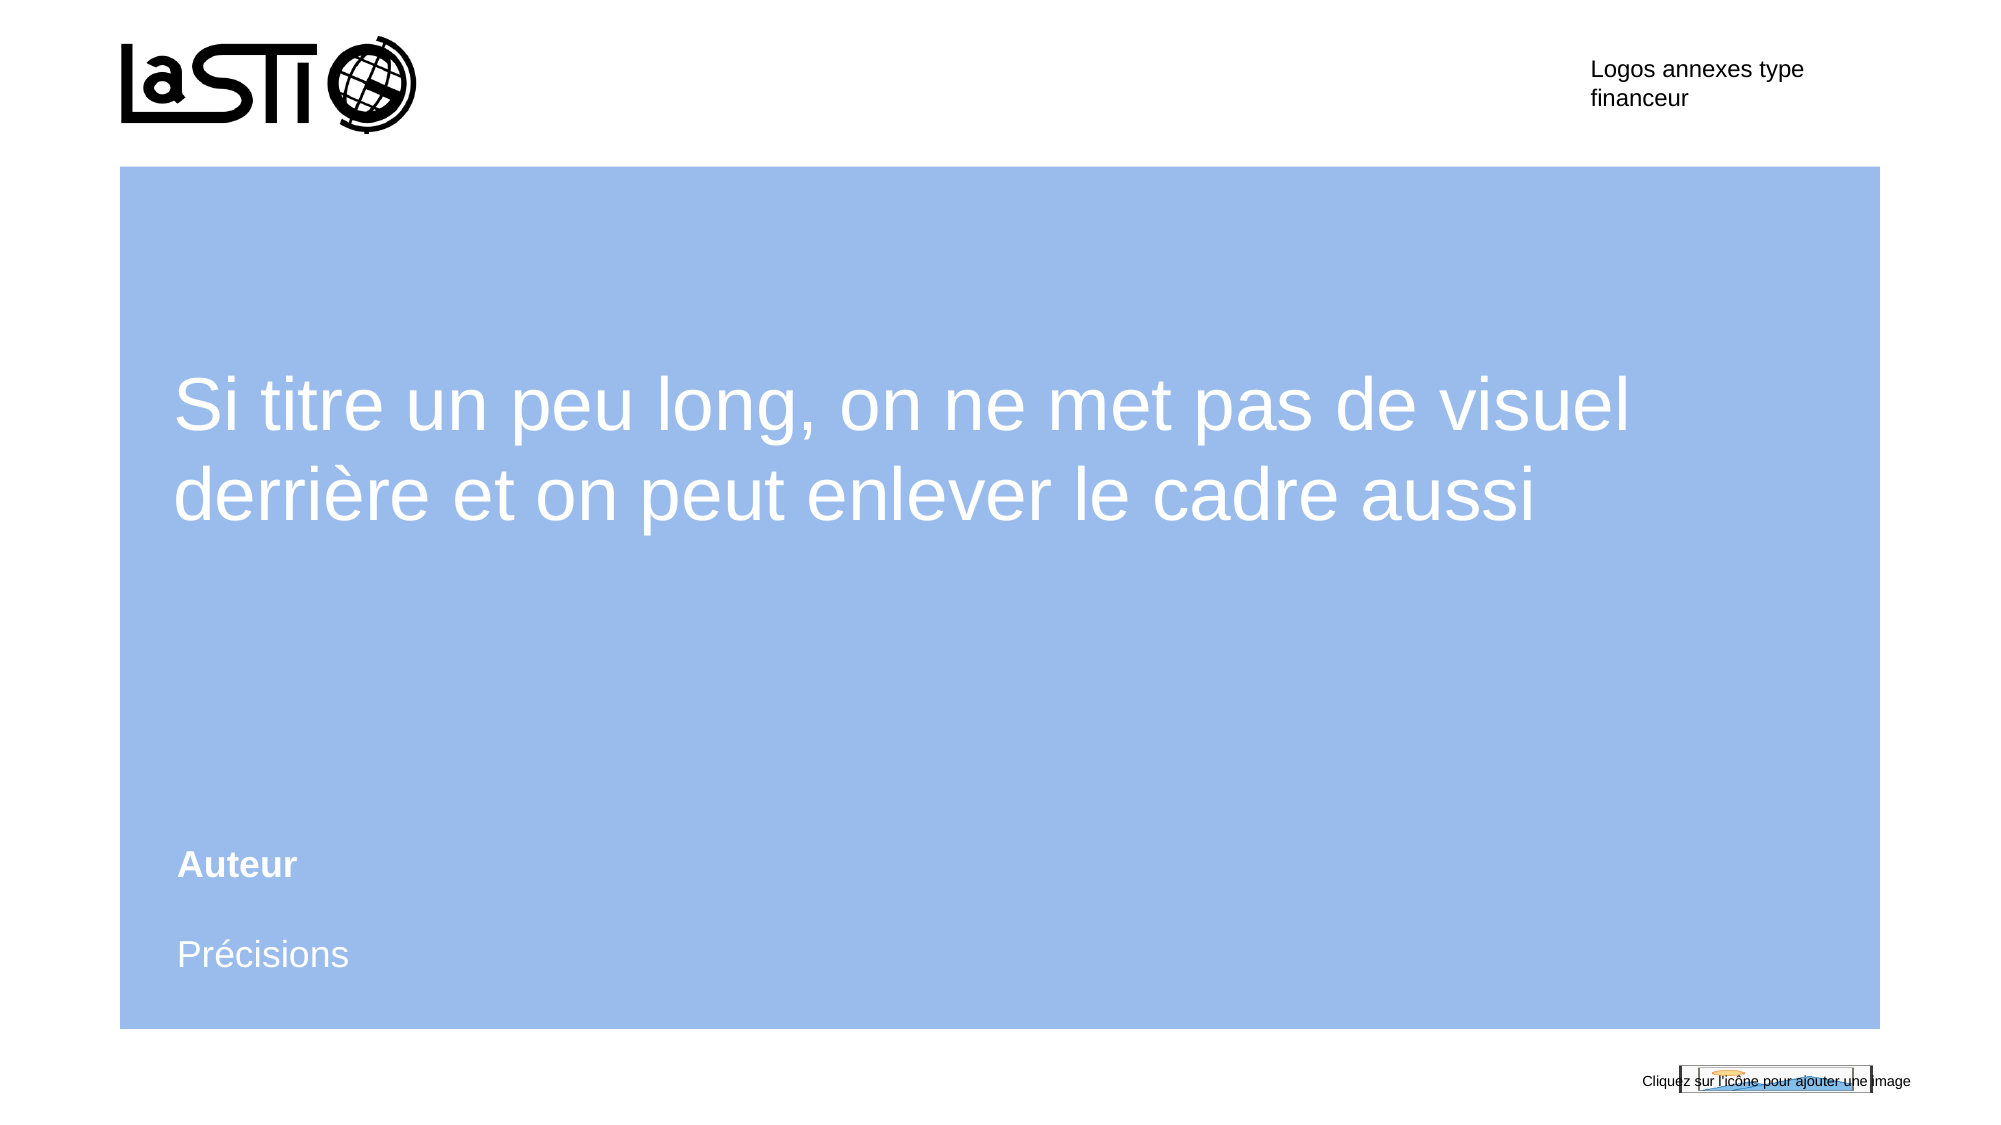

Logos annexes type financeur
# Si titre un peu long, on ne met pas de visuel derrière et on peut enlever le cadre aussi
Auteur

Précisions